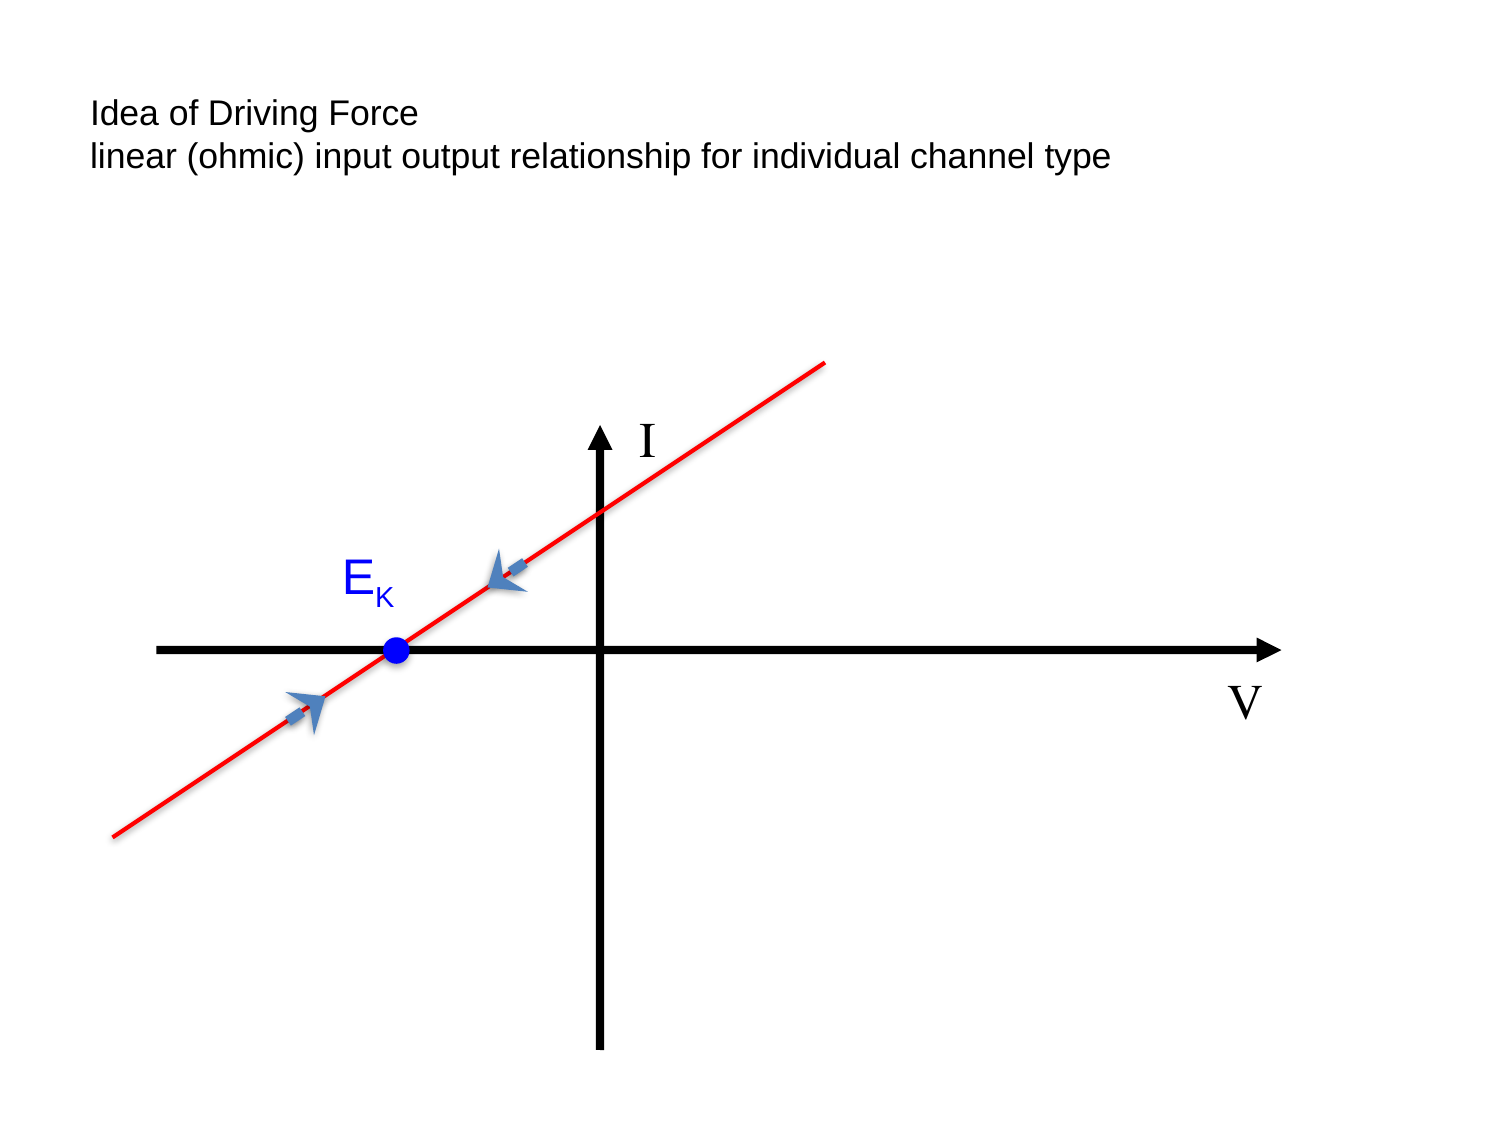

# Idea of Driving Force linear (ohmic) input output relationship for individual channel type
I

EK

V